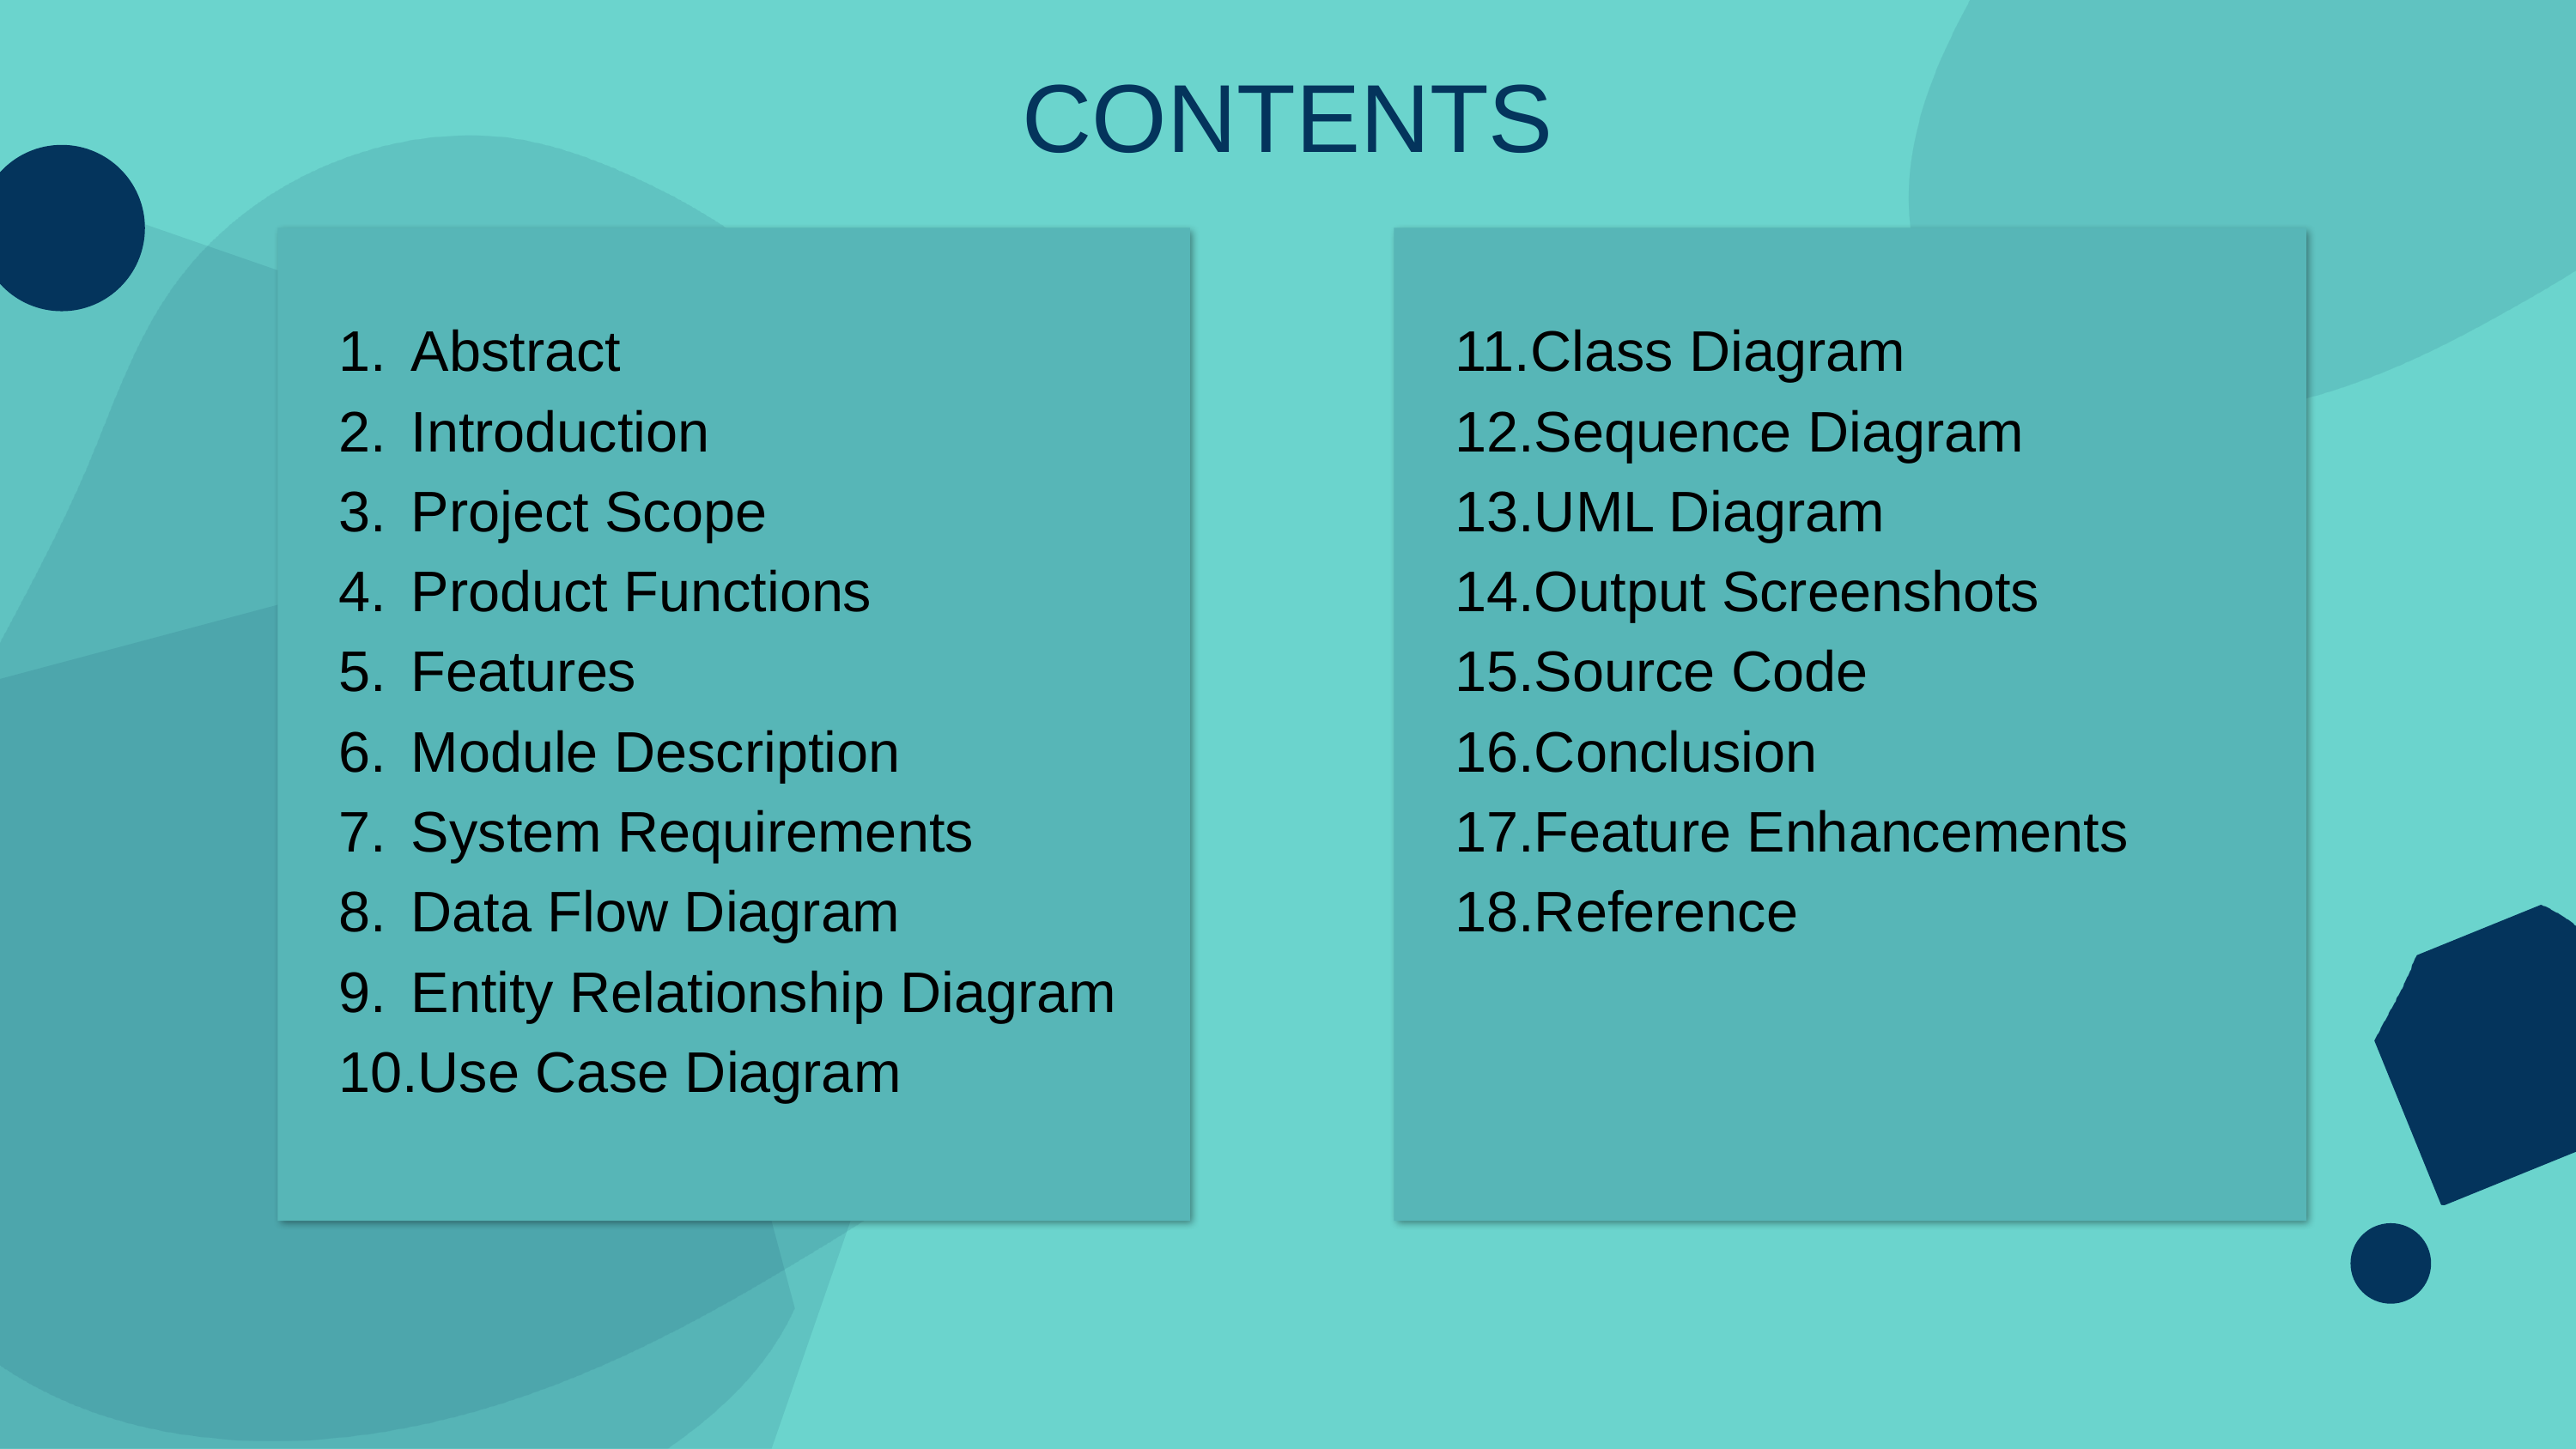

# CONTENTS

Abstract
Introduction
Project Scope
Product Functions
Features
Module Description
System Requirements
Data Flow Diagram
Entity Relationship Diagram
Use Case Diagram

Class Diagram
Sequence Diagram
UML Diagram
Output Screenshots
Source Code
Conclusion
Feature Enhancements
Reference